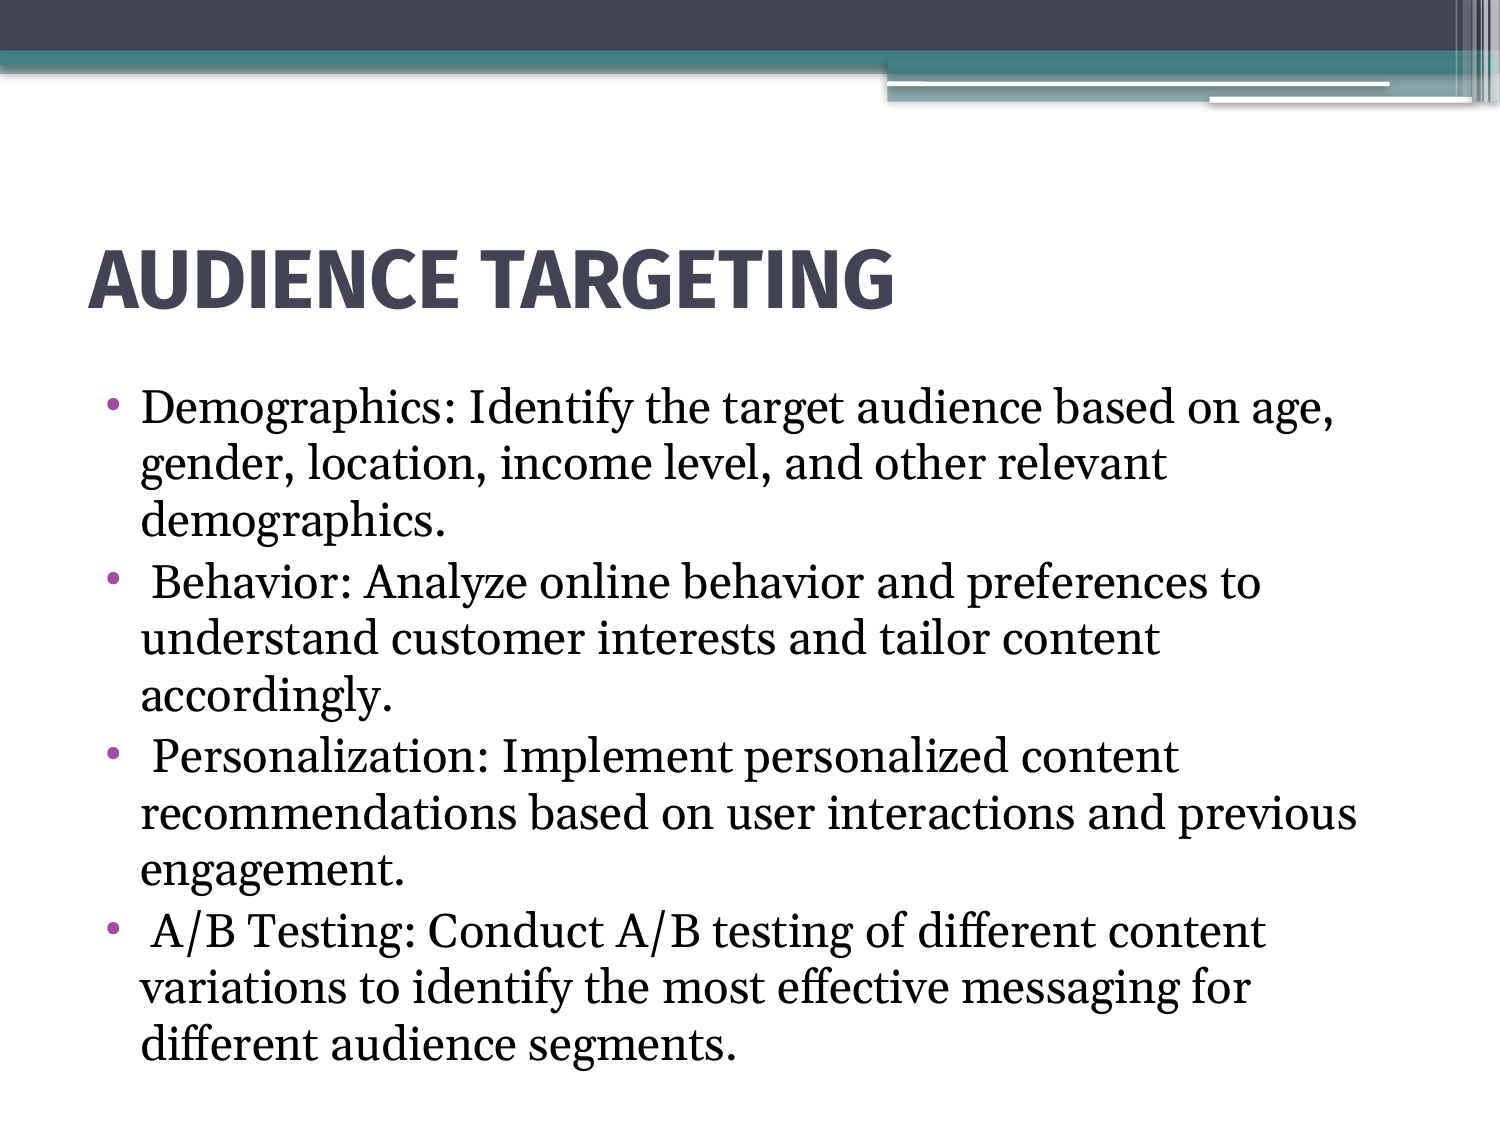

# AUDIENCE TARGETING
Demographics: Identify the target audience based on age, gender, location, income level, and other relevant demographics.
 Behavior: Analyze online behavior and preferences to understand customer interests and tailor content accordingly.
 Personalization: Implement personalized content recommendations based on user interactions and previous engagement.
 A/B Testing: Conduct A/B testing of different content variations to identify the most effective messaging for different audience segments.